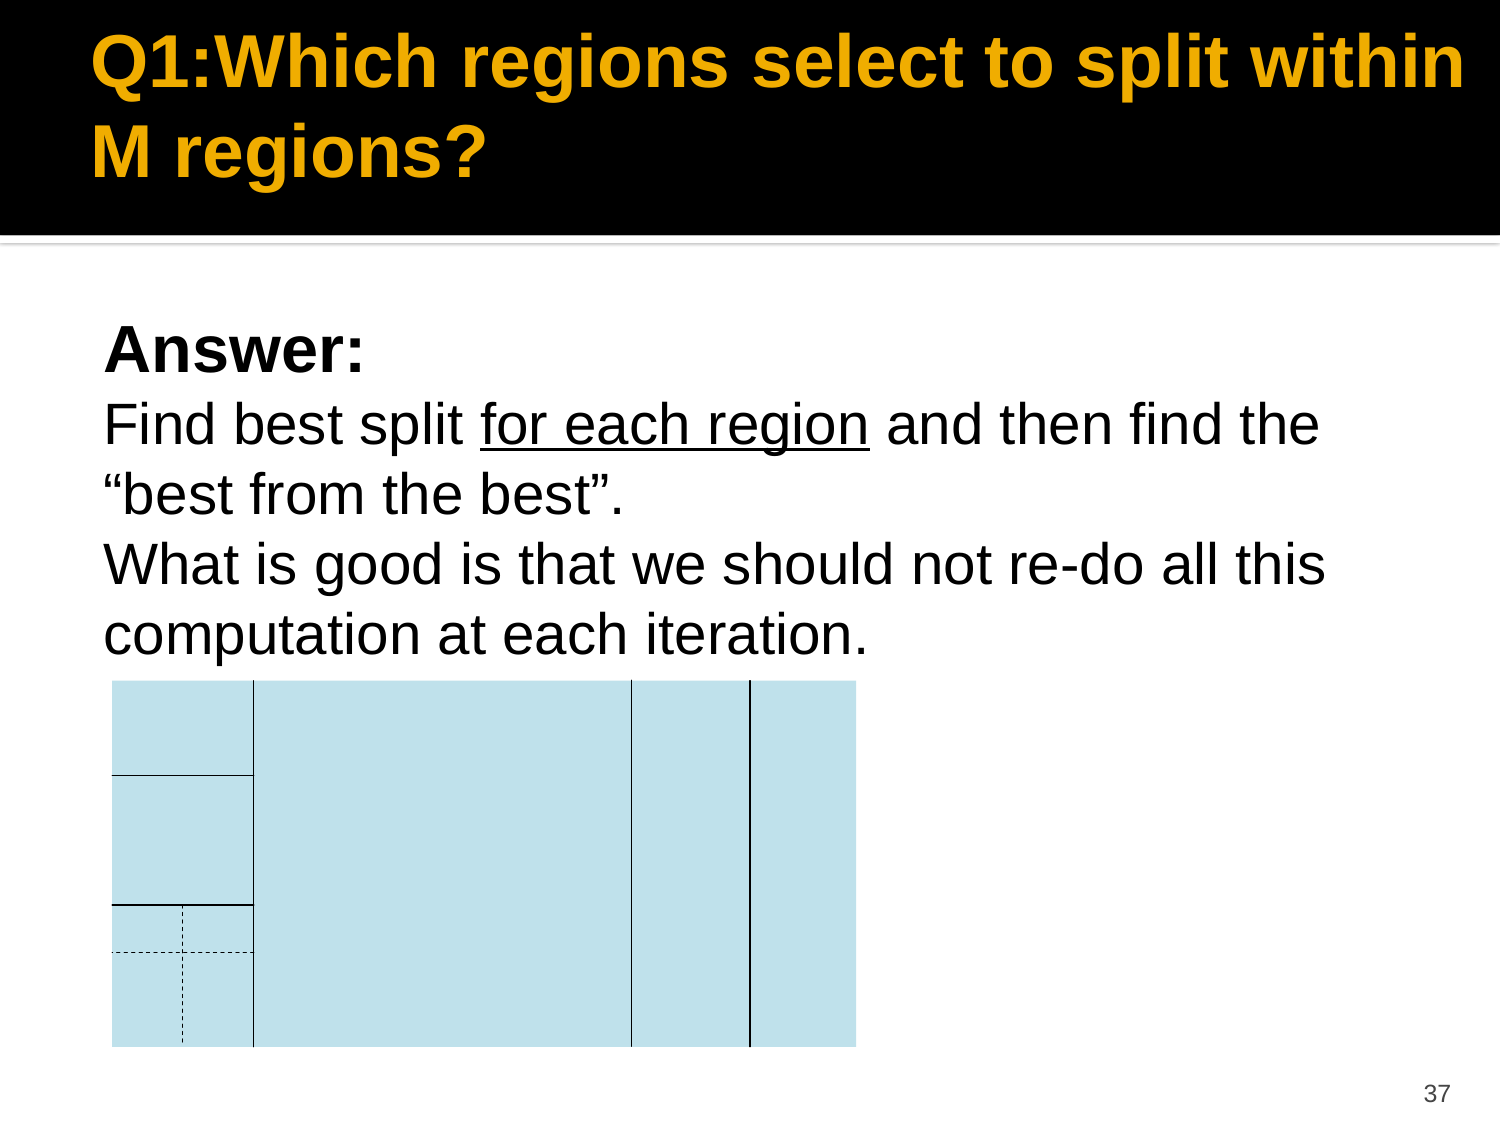

# Q1:Which regions select to split within M regions?
Answer:
Find best split for each region and then find the “best from the best”.
What is good is that we should not re-do all this computation at each iteration.

37